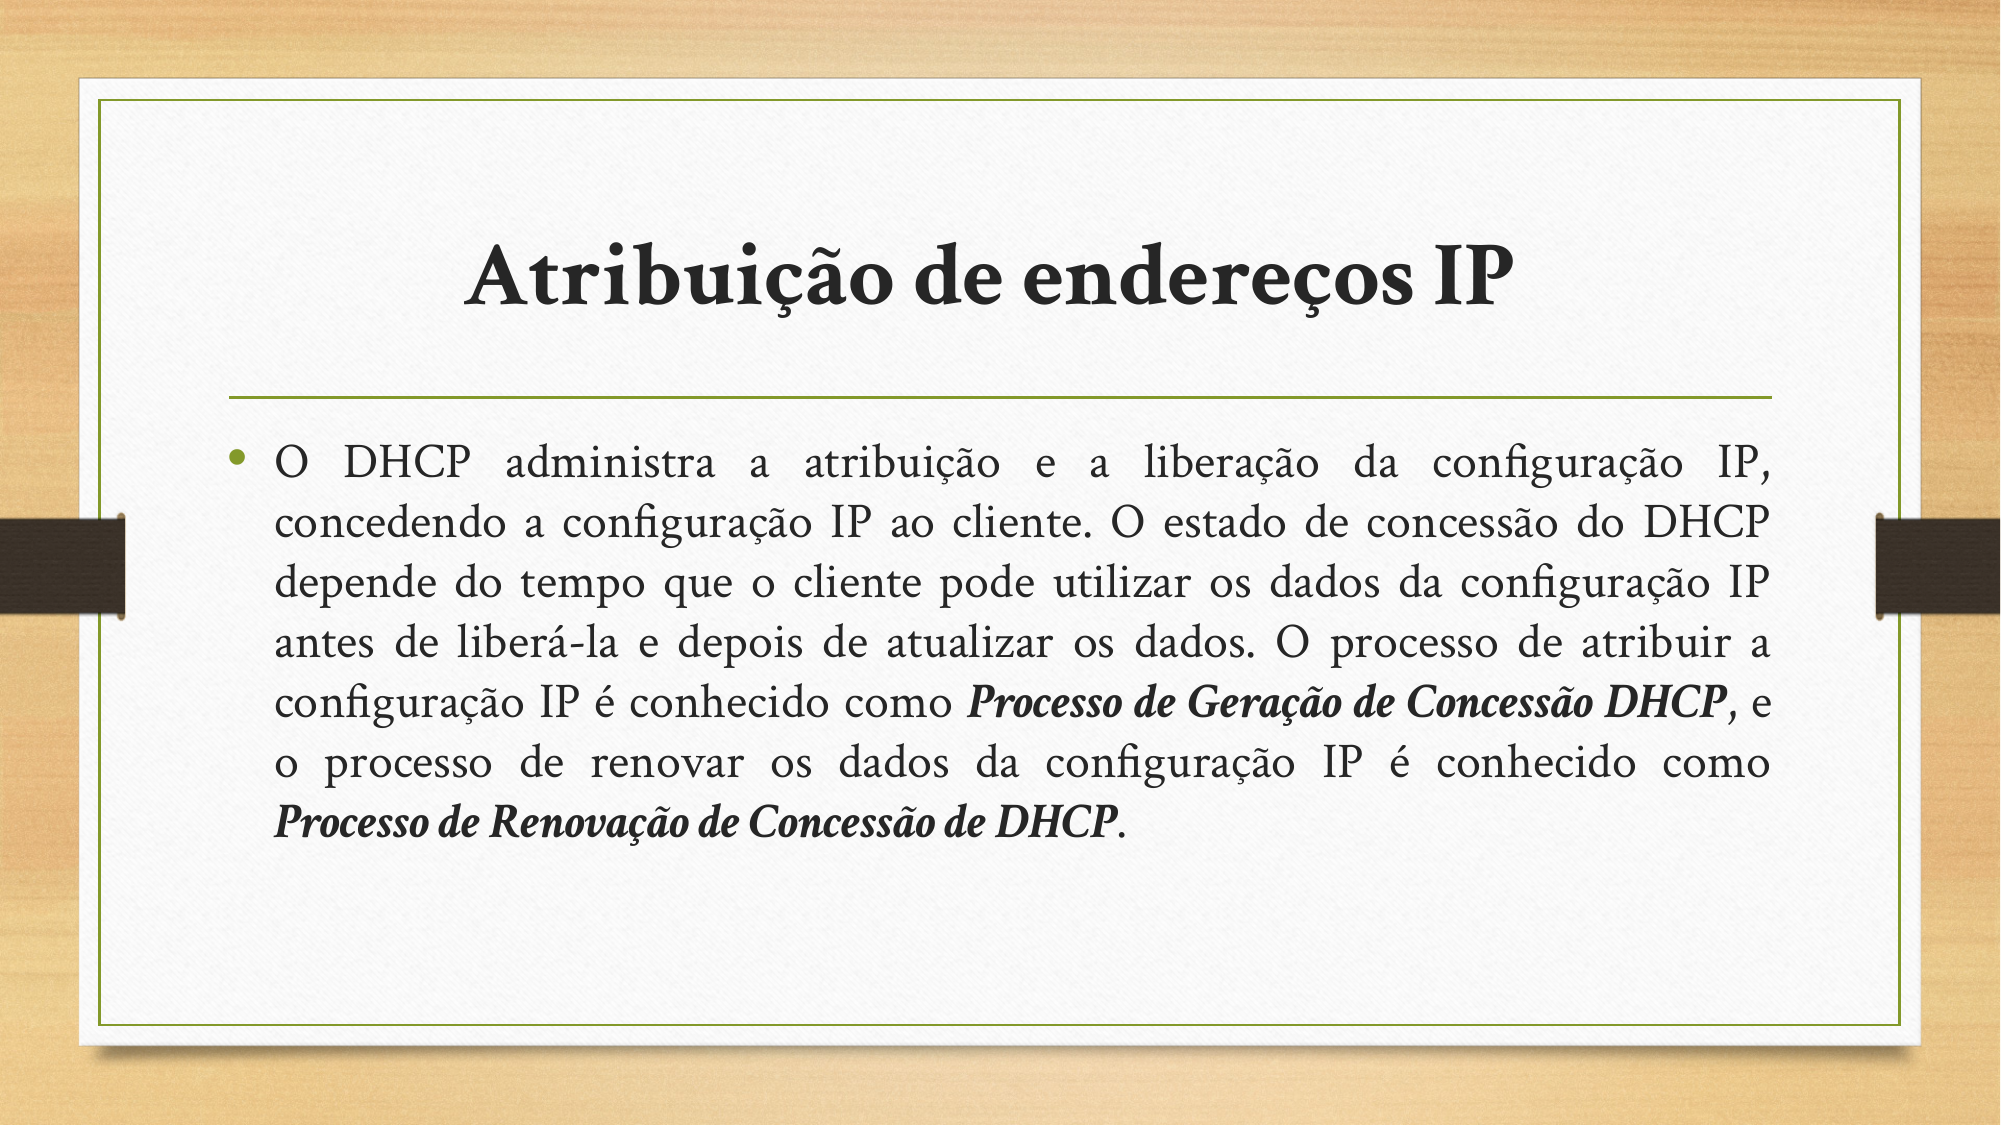

# Atribuição de endereços IP
O DHCP administra a atribuição e a liberação da configuração IP, concedendo a configuração IP ao cliente. O estado de concessão do DHCP depende do tempo que o cliente pode utilizar os dados da configuração IP antes de liberá-la e depois de atualizar os dados. O processo de atribuir a configuração IP é conhecido como Processo de Geração de Concessão DHCP, e o processo de renovar os dados da configuração IP é conhecido como Processo de Renovação de Concessão de DHCP.